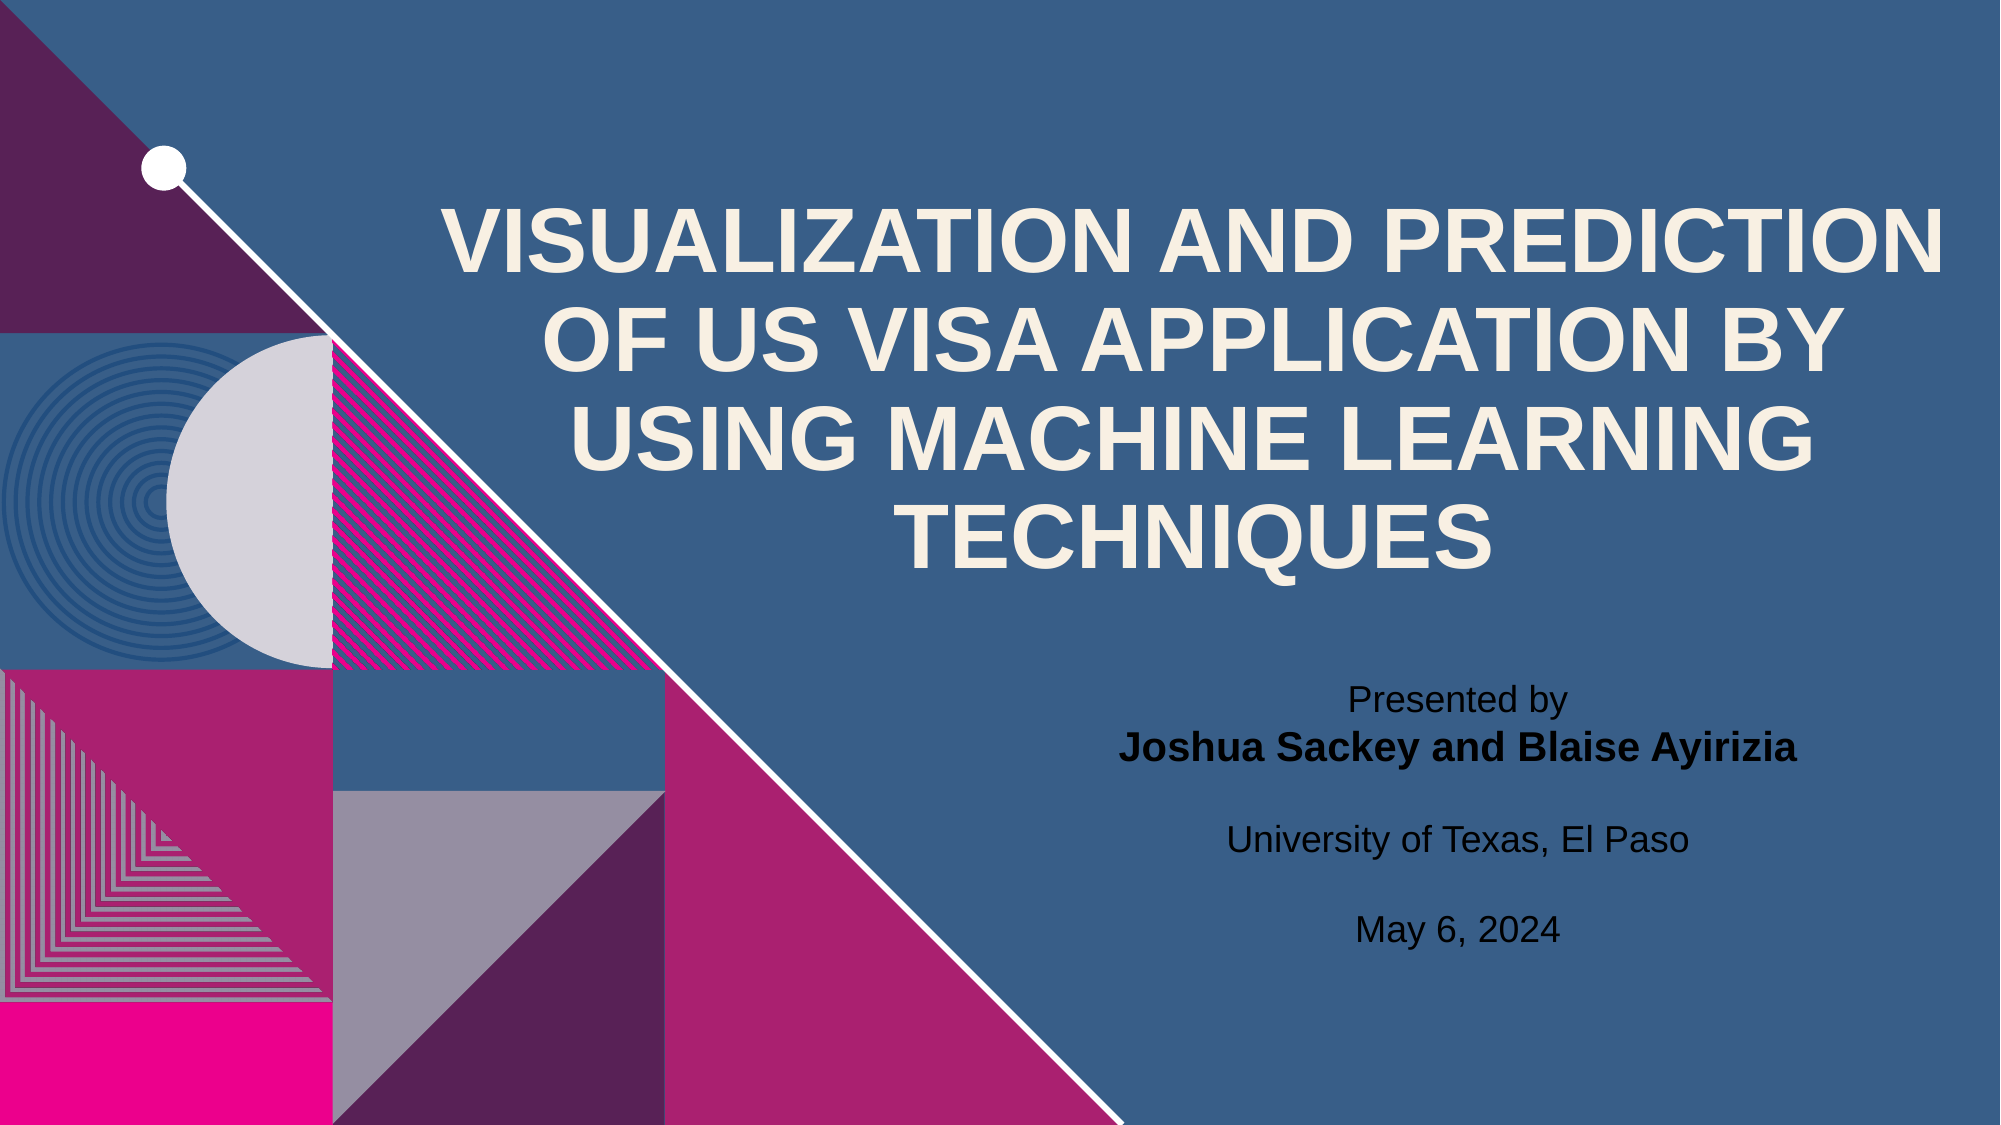

# Visualization and prediction of us visa application by using machine learning techniques
Presented by
Joshua Sackey and Blaise Ayirizia

University of Texas, El Paso

May 6, 2024